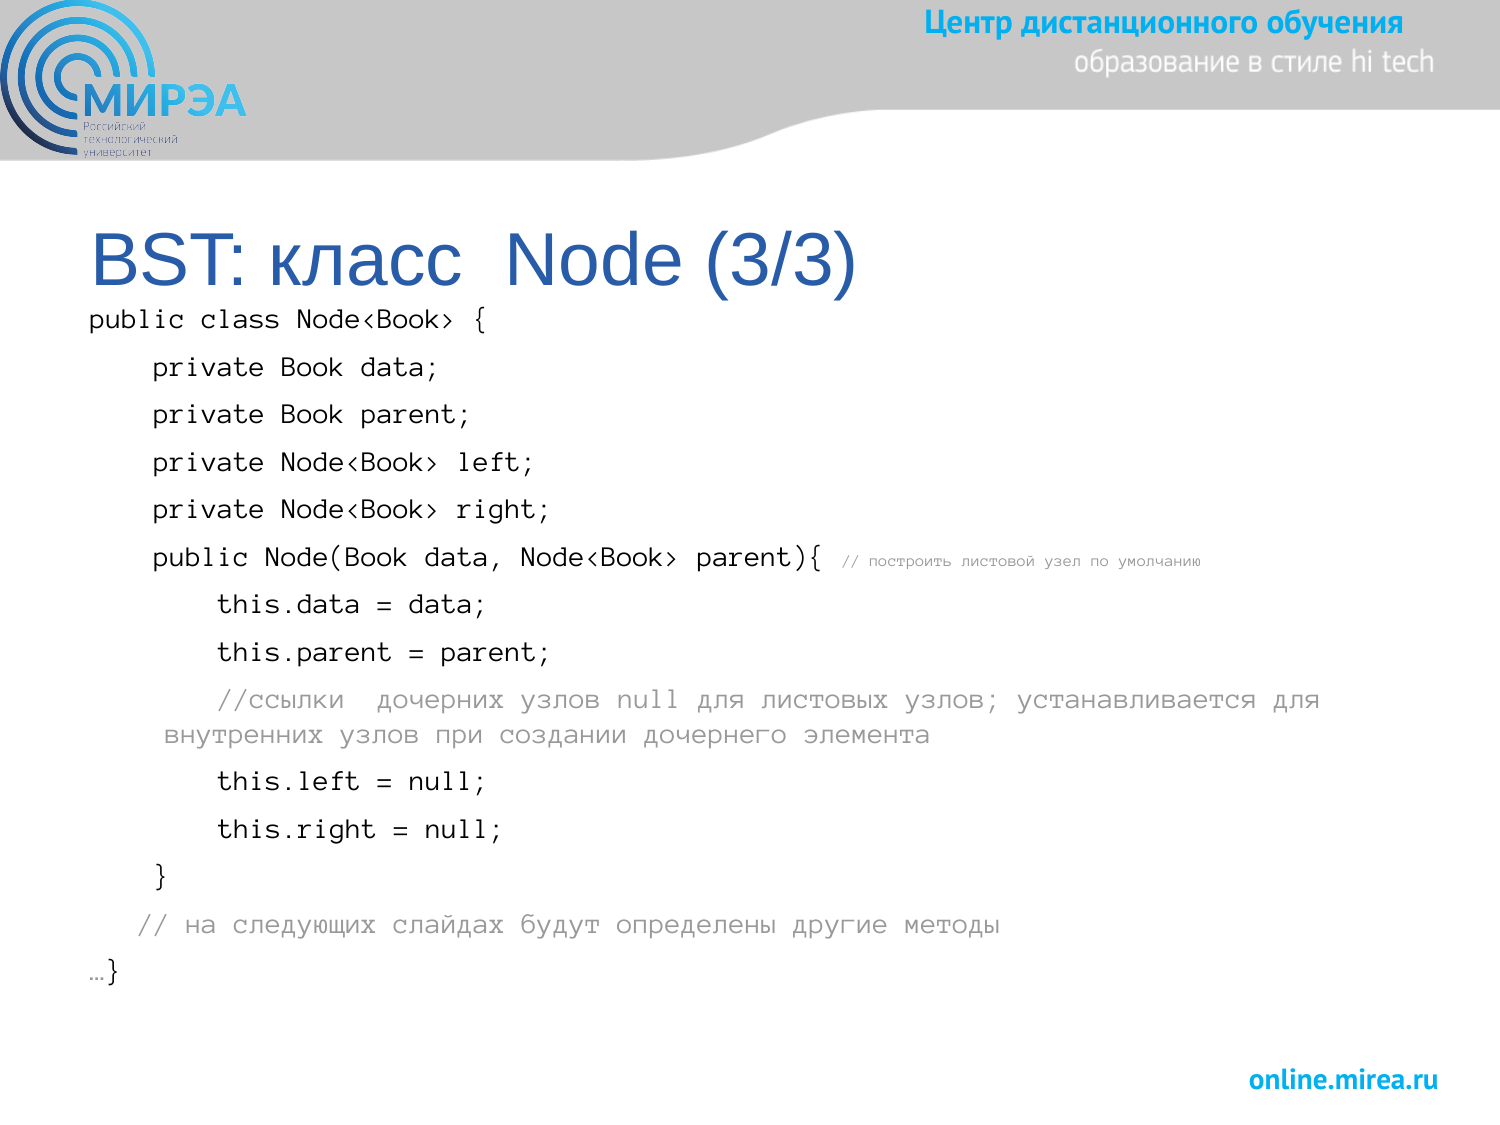

# BST: класс  Node (3/3)
public class Node<Book> {
    private Book data;
    private Book parent;
    private Node<Book> left;
    private Node<Book> right;
    public Node(Book data, Node<Book> parent){ // построить листовой узел по умолчанию
        this.data = data;
        this.parent = parent;
        //ссылки  дочерних узлов null для листовых узлов; устанавливается для внутренних узлов при создании дочернего элемента
        this.left = null;
        this.right = null;
    }
   // на следующих слайдах будут определены другие методы
…}